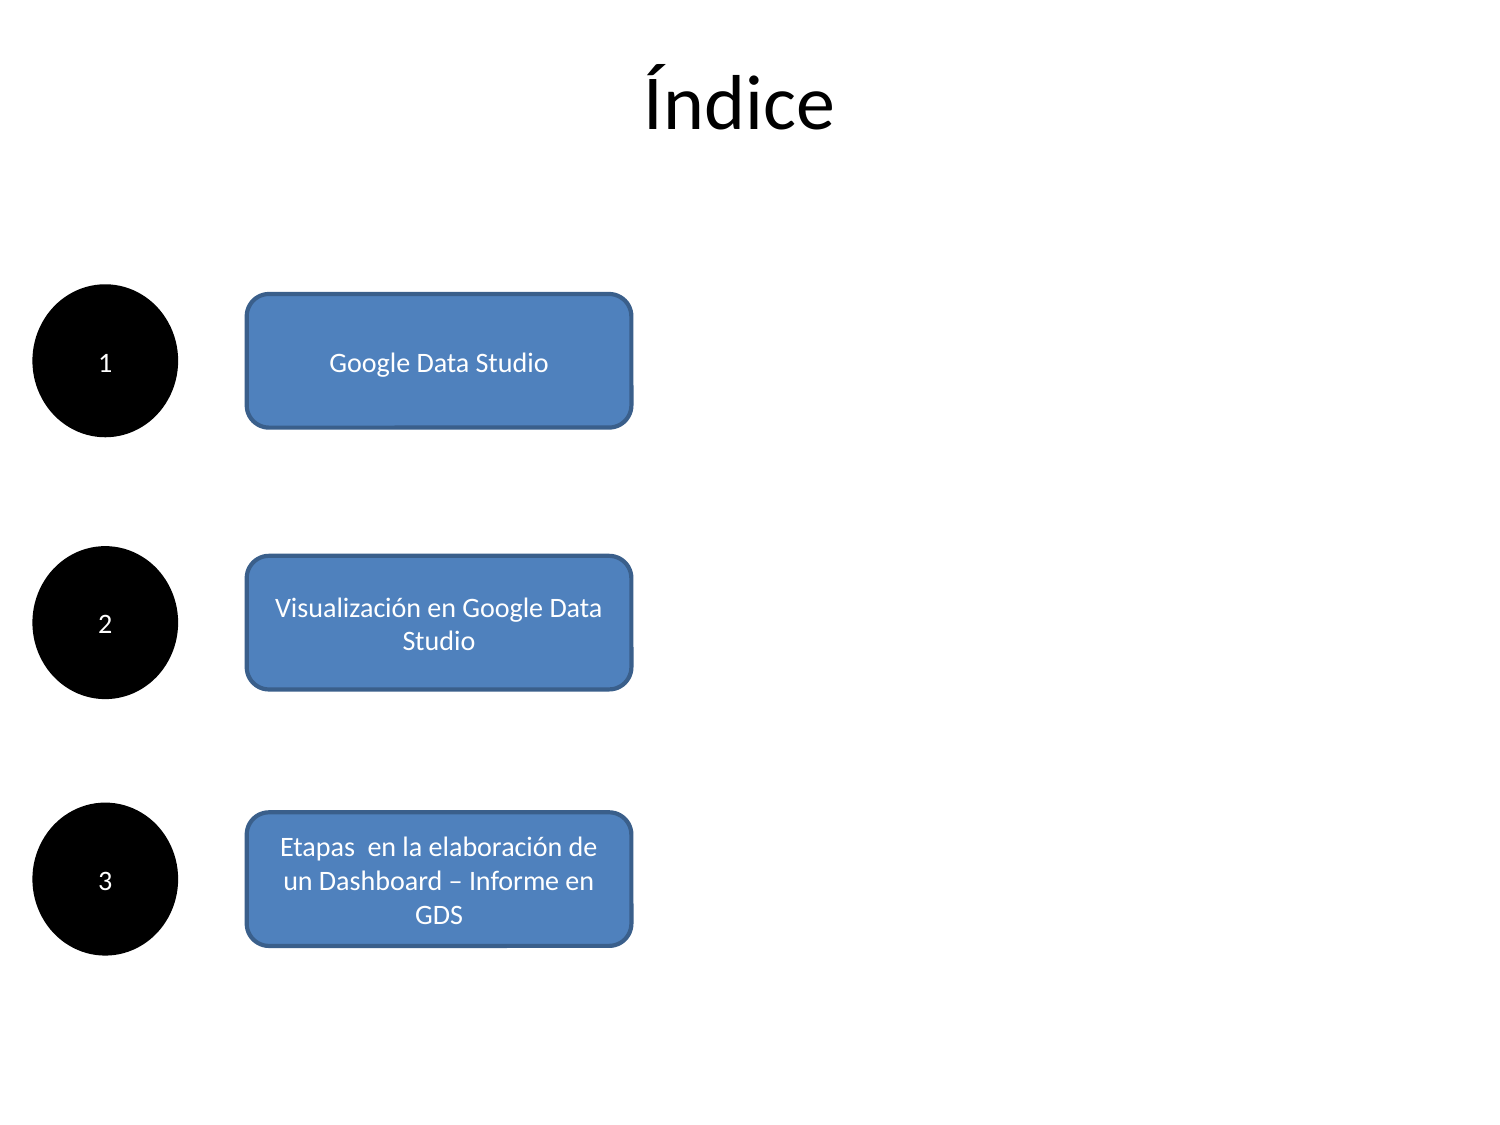

# Índice
1
Google Data Studio
2
Visualización en Google Data Studio
3
Etapas  en la elaboración de un Dashboard – Informe en GDS